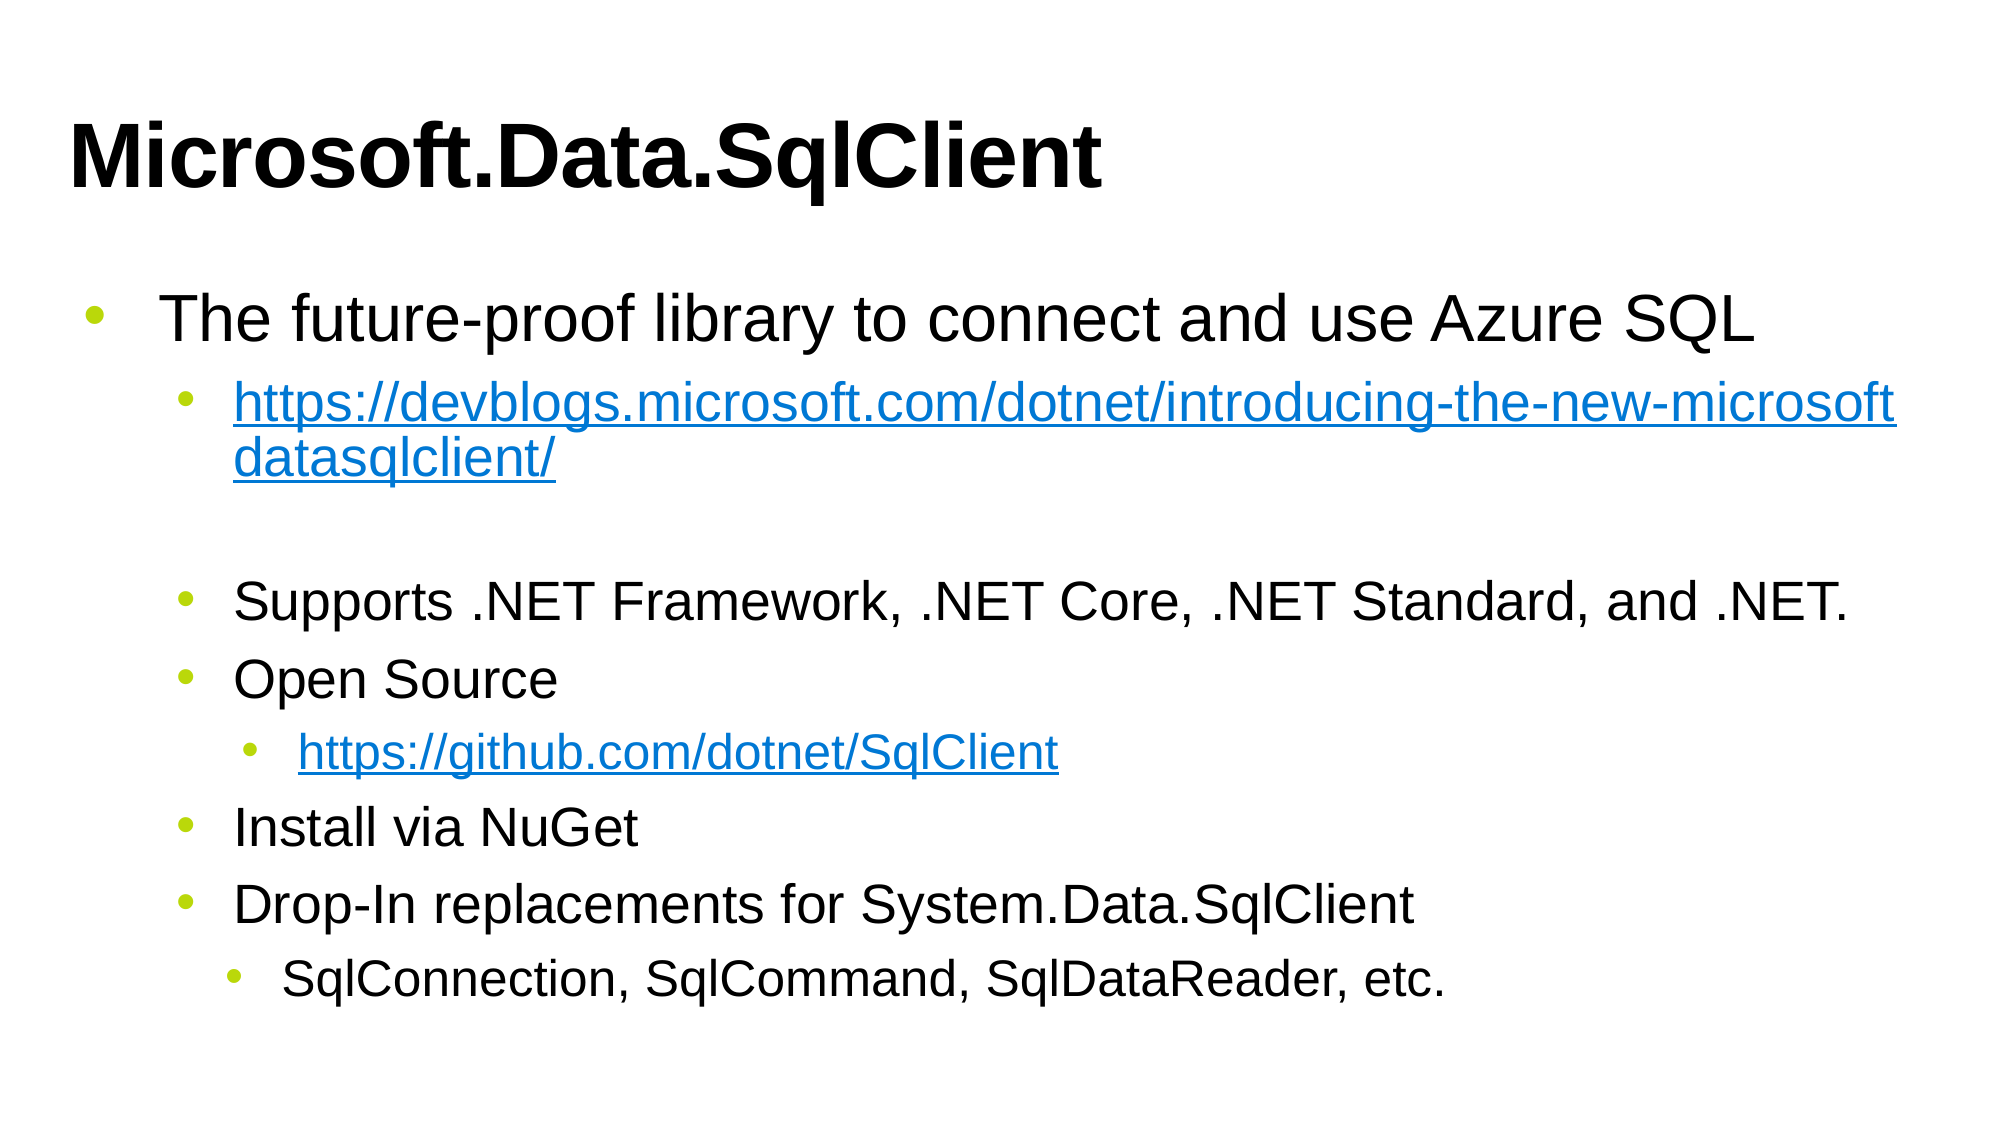

# Microsoft.Data.SqlClient
The future-proof library to connect and use Azure SQL
https://devblogs.microsoft.com/dotnet/introducing-the-new-microsoftdatasqlclient/
Supports .NET Framework, .NET Core, .NET Standard, and .NET.
Open Source
https://github.com/dotnet/SqlClient
Install via NuGet
Drop-In replacements for System.Data.SqlClient
SqlConnection, SqlCommand, SqlDataReader, etc.